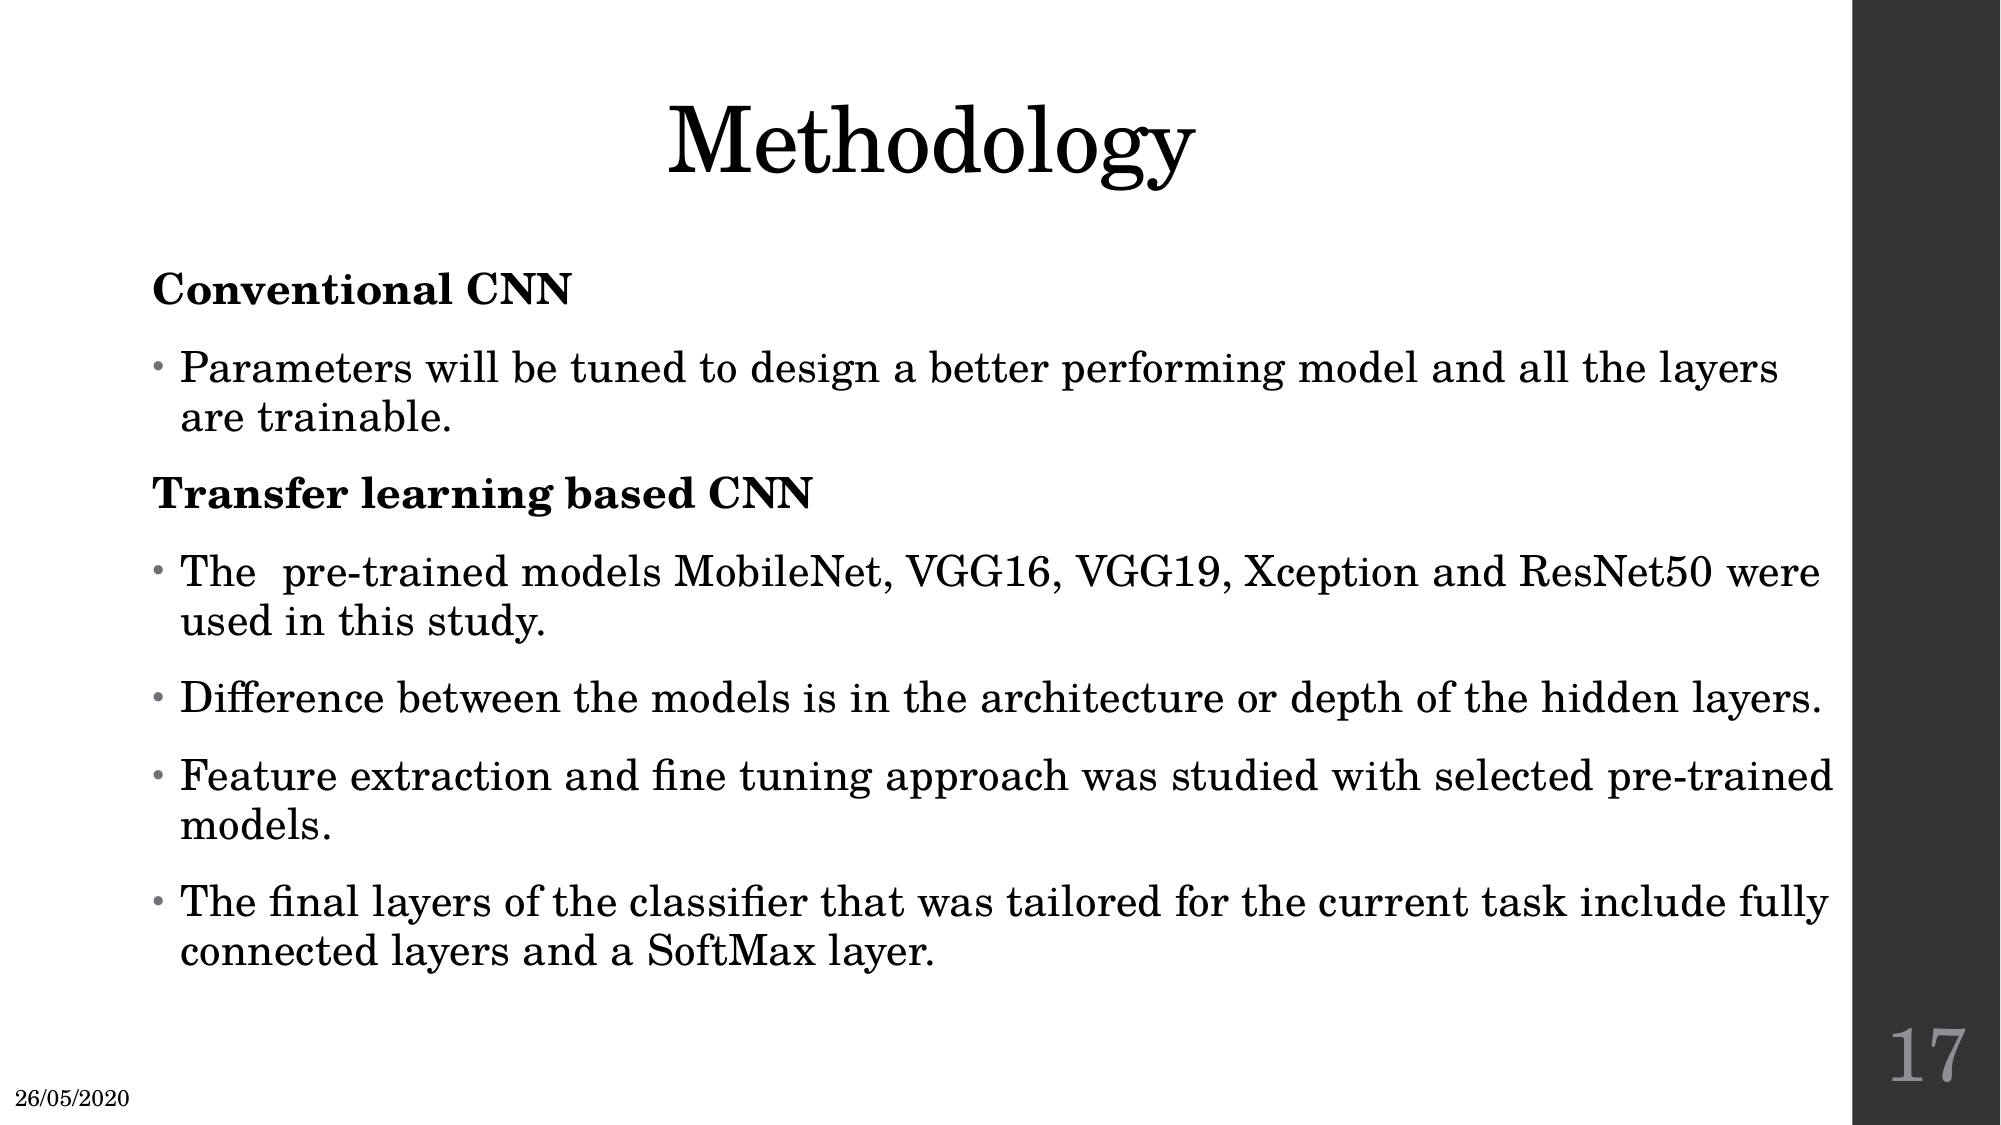

# Methodology
Conventional CNN
Parameters will be tuned to design a better performing model and all the layers are trainable.
Transfer learning based CNN
The  pre-trained models MobileNet, VGG16, VGG19, Xception and ResNet50 were used in this study.
Diﬀerence between the models is in the architecture or depth of the hidden layers.
Feature extraction and fine tuning approach was studied with selected pre-trained models.
The final layers of the classifier that was tailored for the current task include fully connected layers and a SoftMax layer.
17
26/05/2020